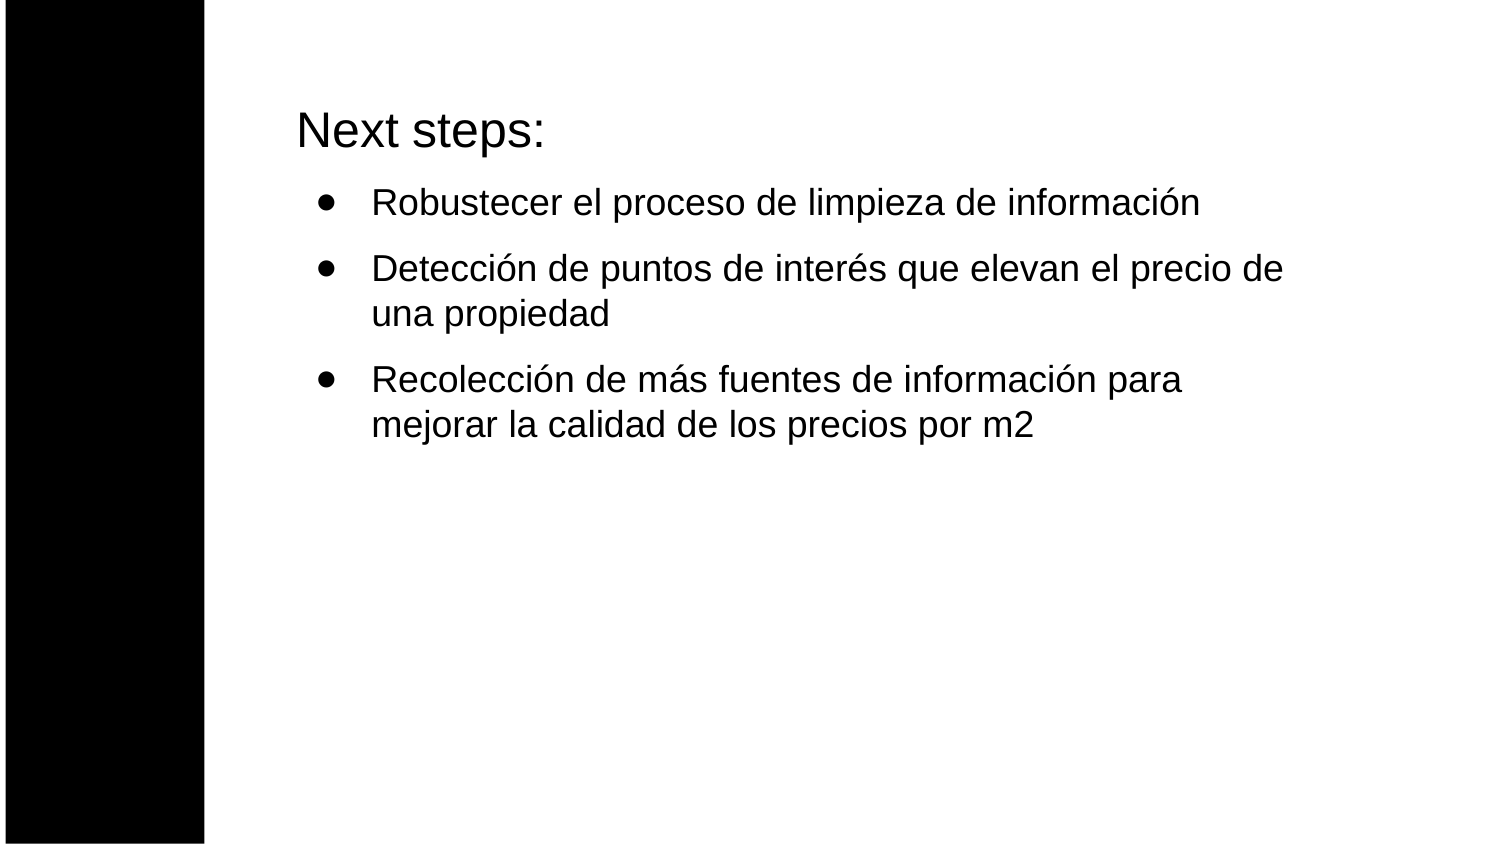

Next steps:
Robustecer el proceso de limpieza de información
Detección de puntos de interés que elevan el precio de una propiedad
Recolección de más fuentes de información para mejorar la calidad de los precios por m2